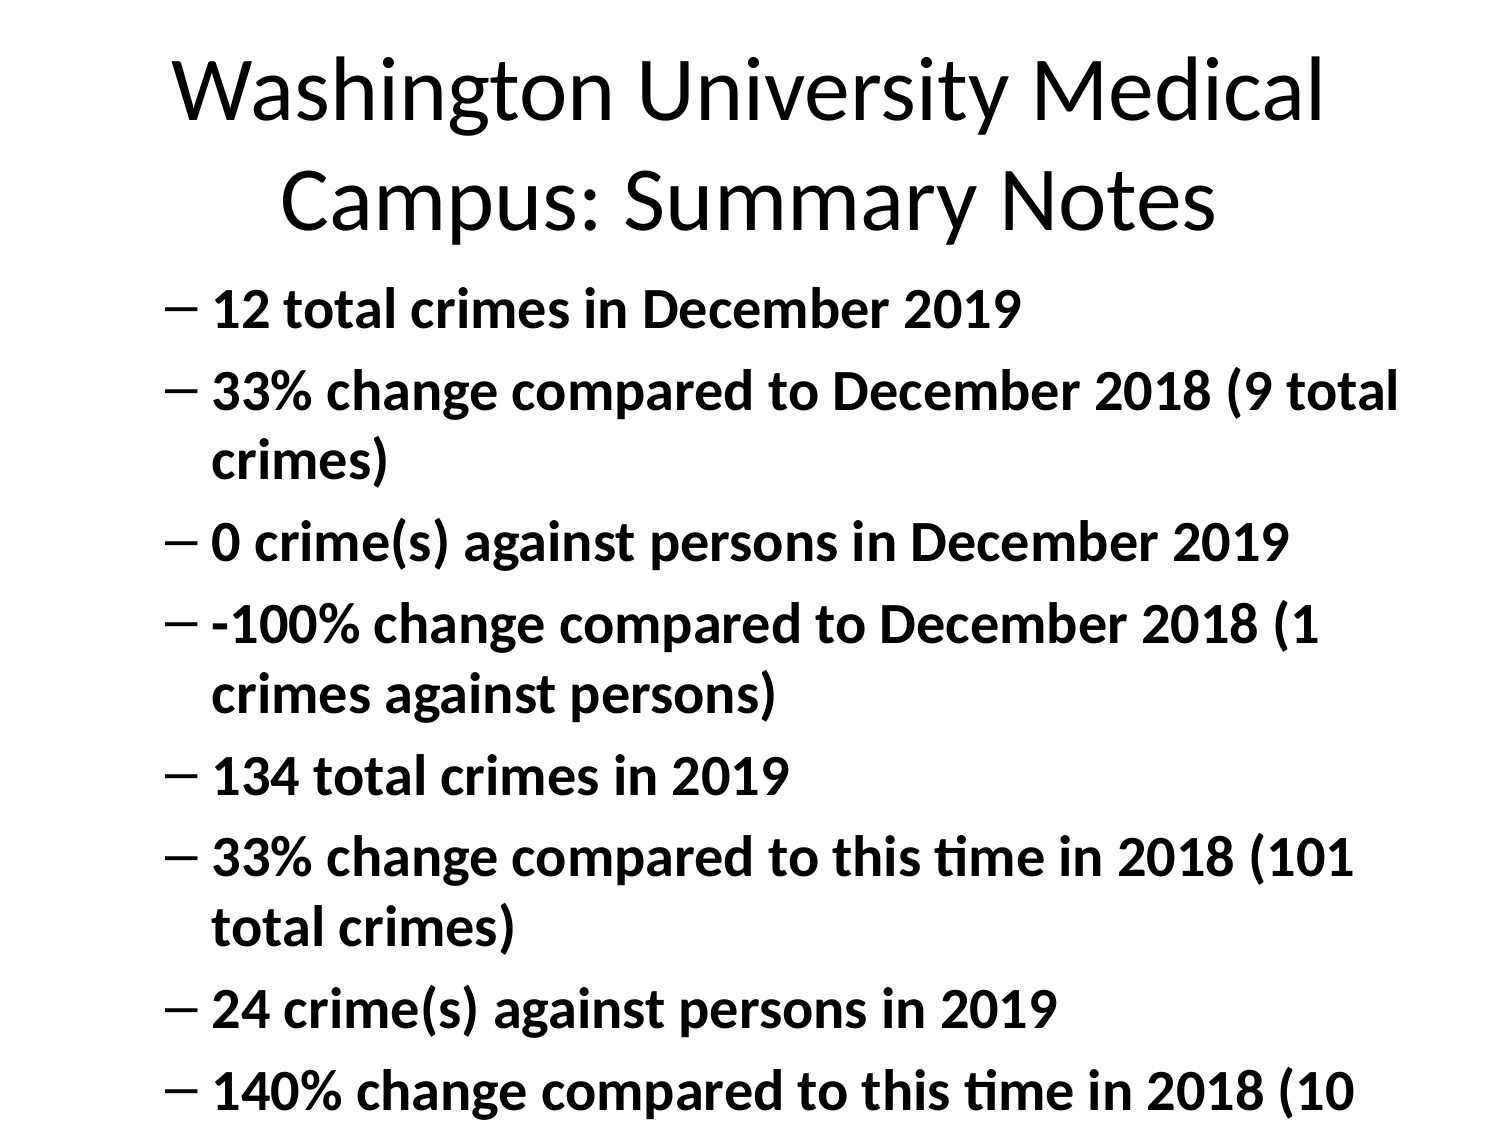

# Washington University Medical Campus: Summary Notes
12 total crimes in December 2019
33% change compared to December 2018 (9 total crimes)
0 crime(s) against persons in December 2019
-100% change compared to December 2018 (1 crimes against persons)
134 total crimes in 2019
33% change compared to this time in 2018 (101 total crimes)
24 crime(s) against persons in 2019
140% change compared to this time in 2018 (10 crimes against persons)